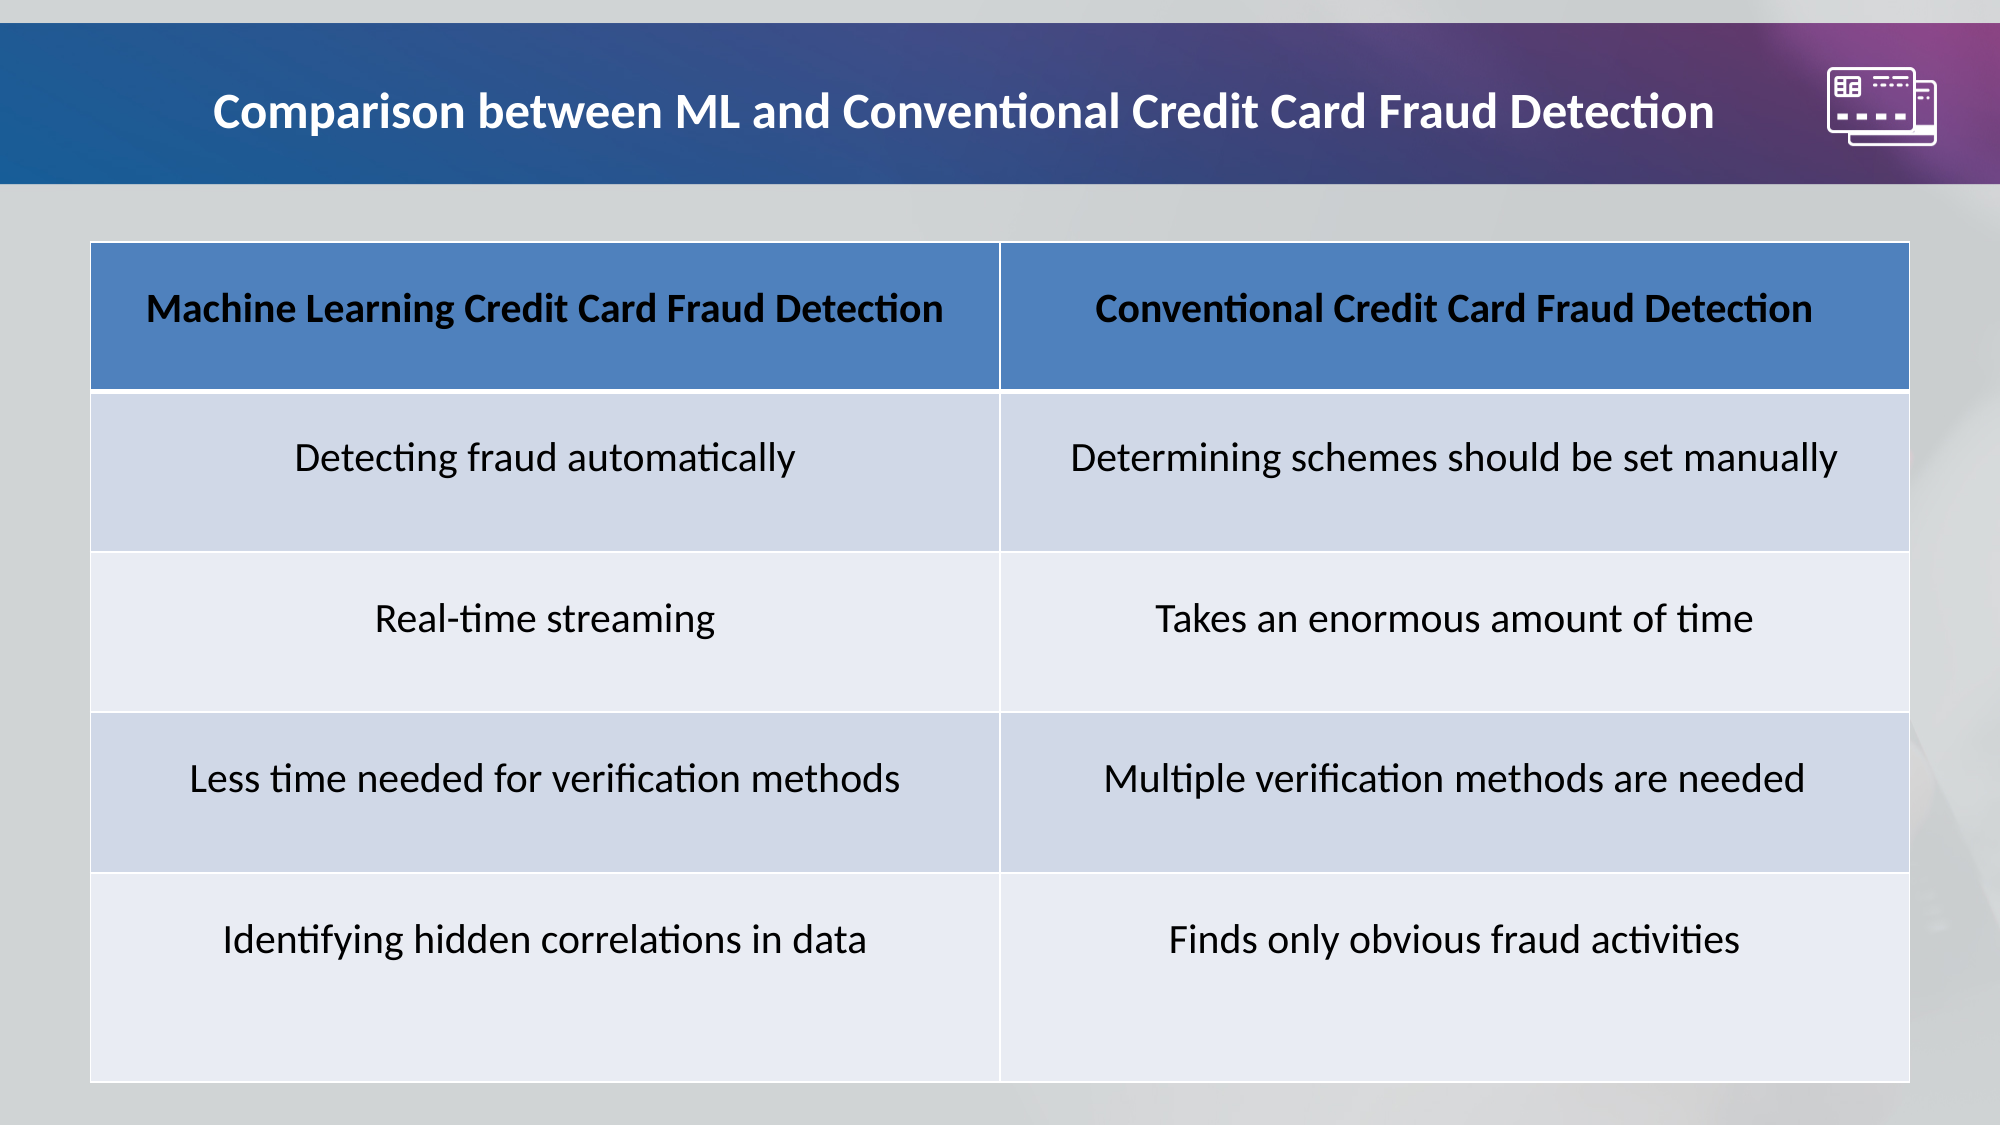

# Comparison between ML and Conventional Credit Card Fraud Detection
| Machine Learning Credit Card Fraud Detection | Conventional Credit Card Fraud Detection |
| --- | --- |
| Detecting fraud automatically | Determining schemes should be set manually |
| Real-time streaming | Takes an enormous amount of time |
| Less time needed for verification methods | Multiple verification methods are needed |
| Identifying hidden correlations in data | Finds only obvious fraud activities |